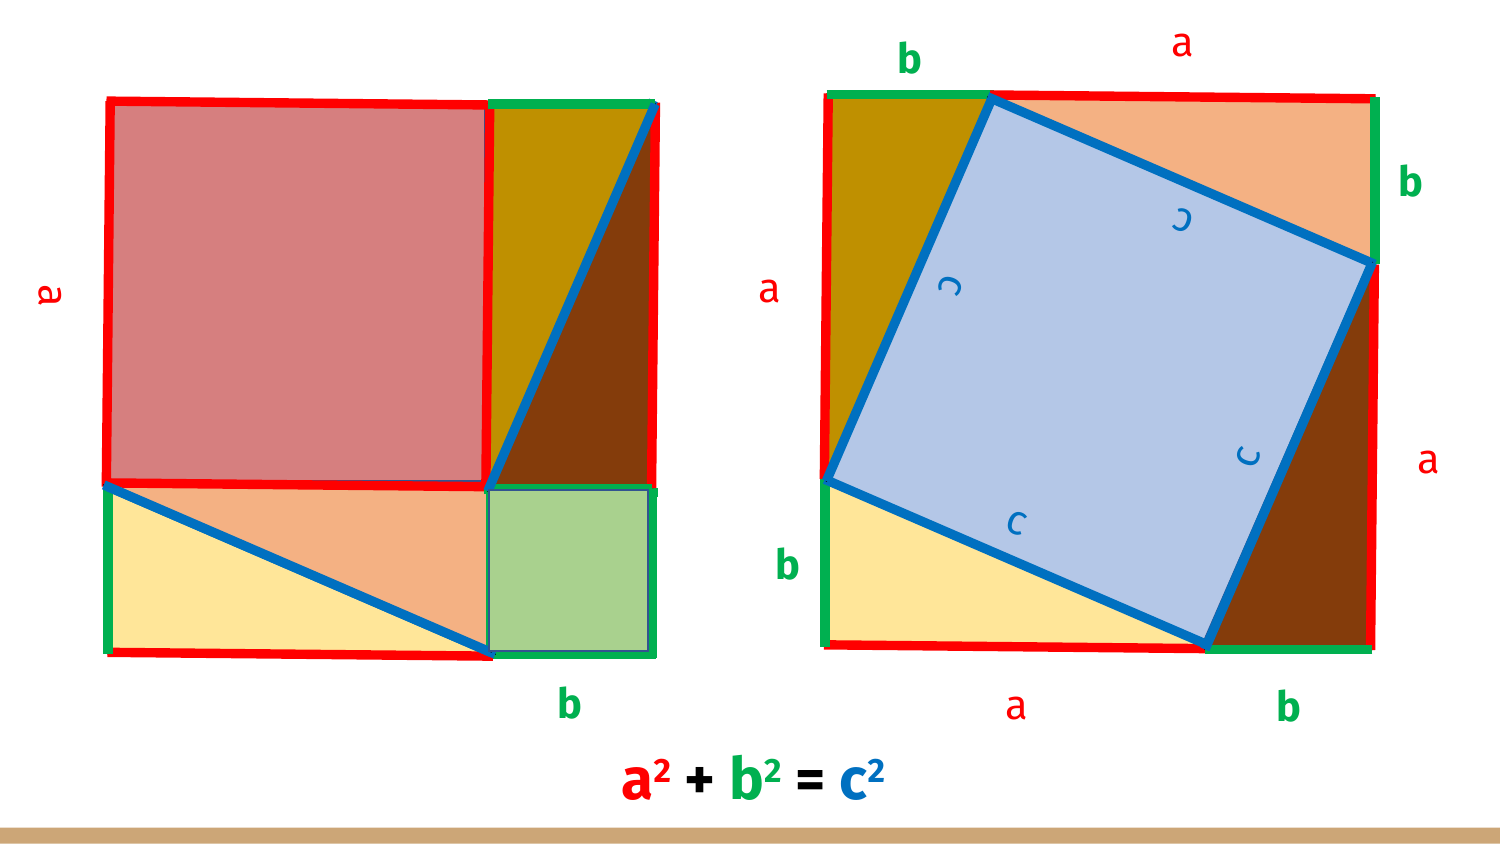

c

b
a

a

b
c

b
a

c

b
a
c

b
a
a2 + b2 = c2